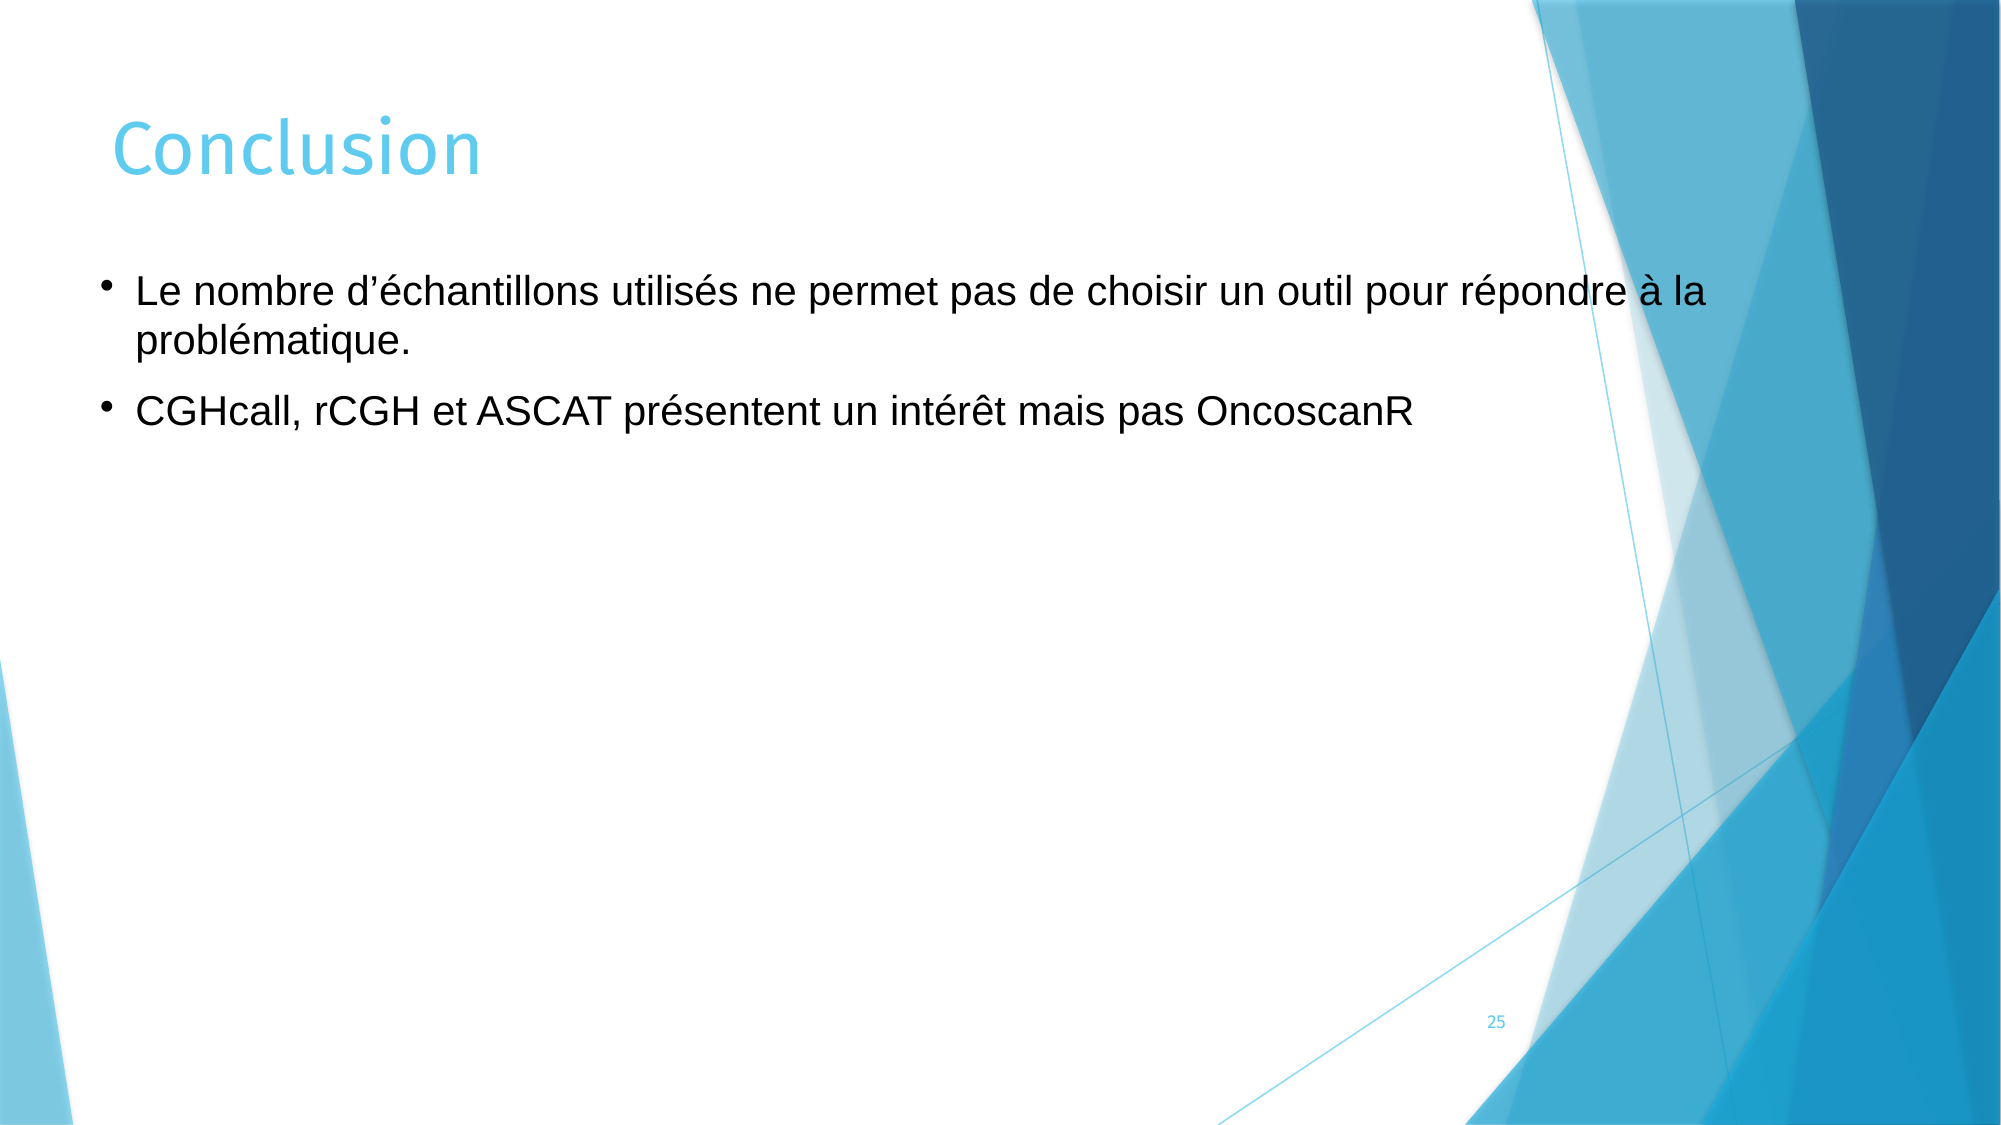

# Conclusion
Le nombre d’échantillons utilisés ne permet pas de choisir un outil pour répondre à la problématique.
CGHcall, rCGH et ASCAT présentent un intérêt mais pas OncoscanR
25